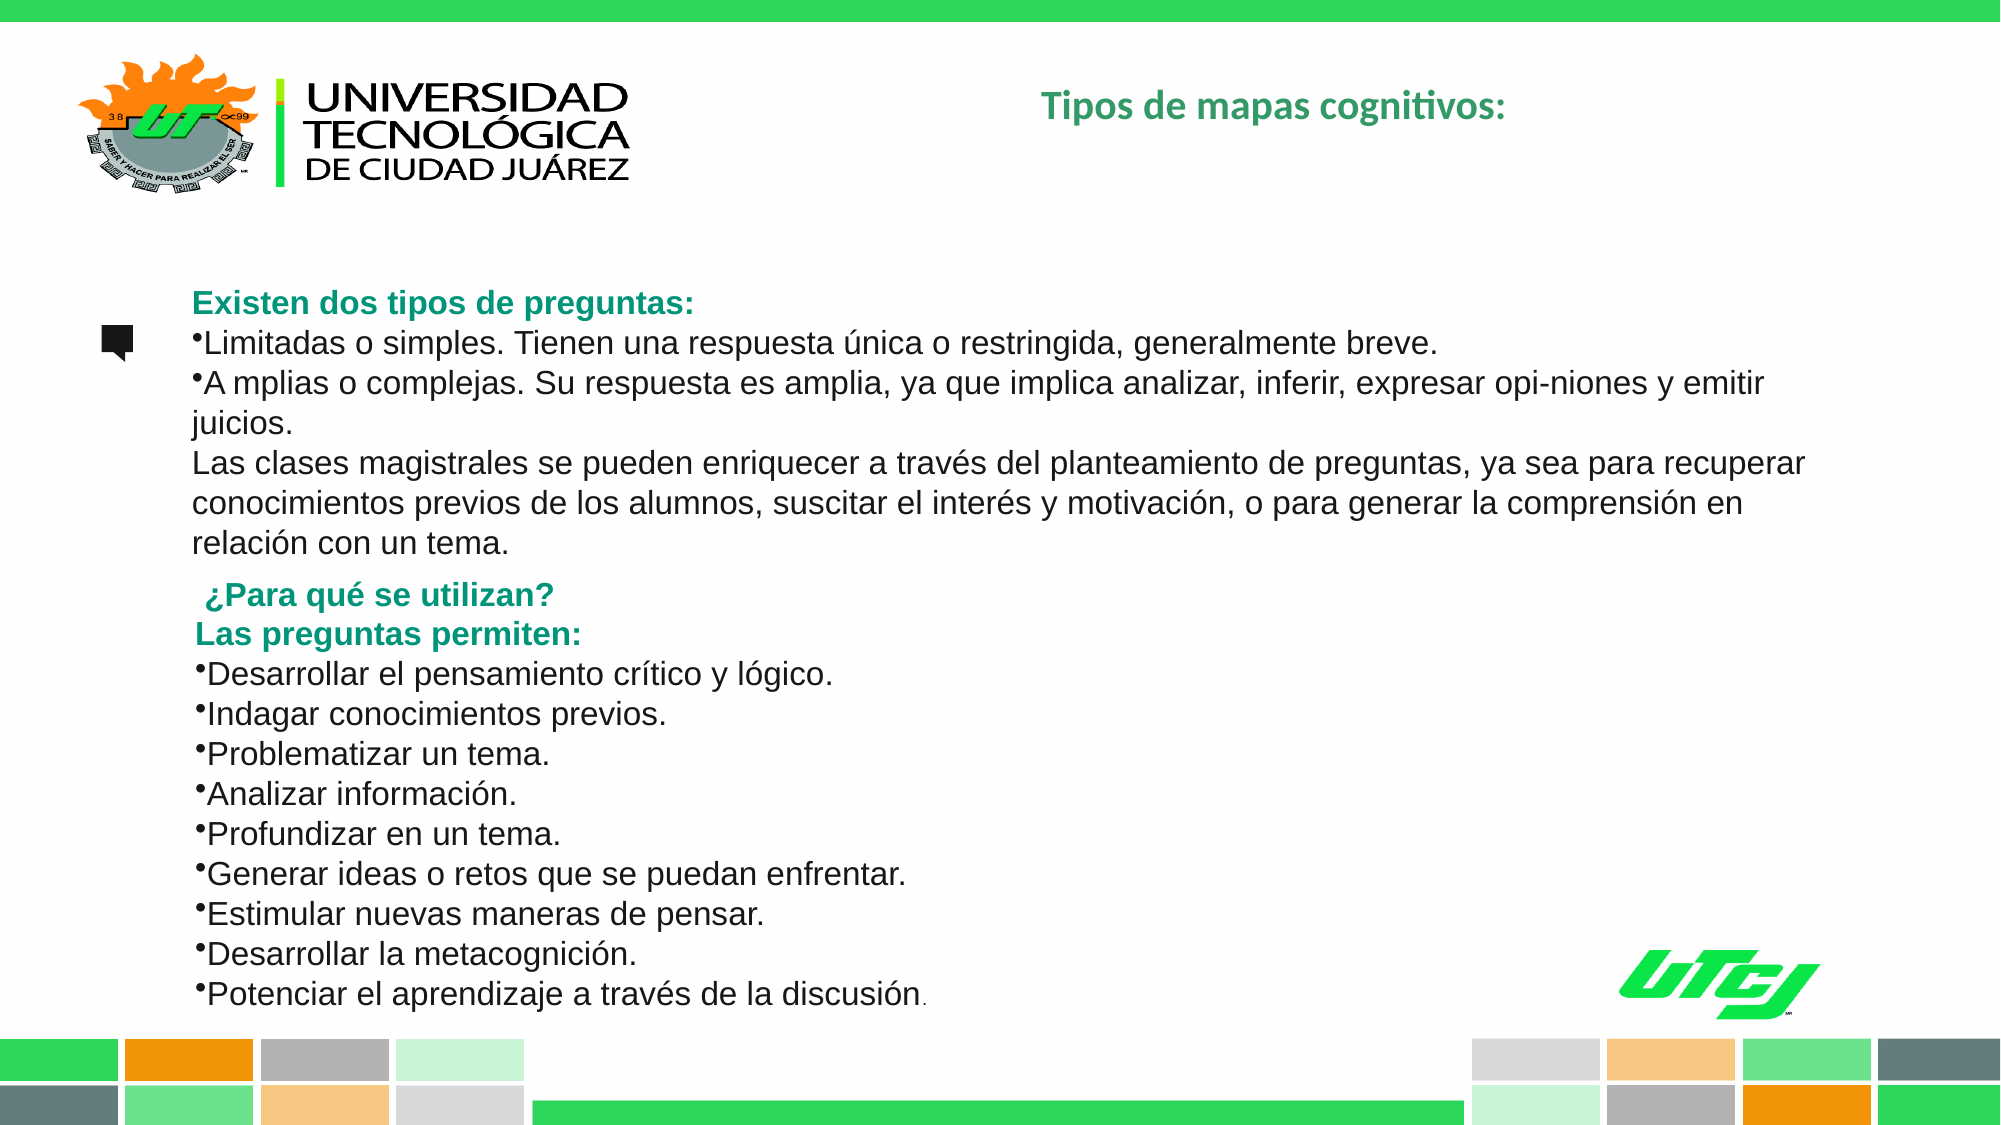

Tipos de mapas cognitivos:
Existen dos tipos de preguntas:
Limitadas o simples. Tienen una respuesta única o restringida, generalmente breve.
A mplias o complejas. Su respuesta es amplia, ya que implica analizar, inferir, expresar opi-niones y emitir juicios.
Las clases magistrales se pueden enriquecer a través del planteamiento de preguntas, ya sea para recuperar conocimientos previos de los alumnos, suscitar el interés y motivación, o para generar la comprensión en relación con un tema.

 ¿Para qué se utilizan?
Las preguntas permiten:
Desarrollar el pensamiento crítico y lógico.
Indagar conocimientos previos.
Problematizar un tema.
Analizar información.
Profundizar en un tema.
Generar ideas o retos que se puedan enfrentar.
Estimular nuevas maneras de pensar.
Desarrollar la metacognición.
Potenciar el aprendizaje a través de la discusión.